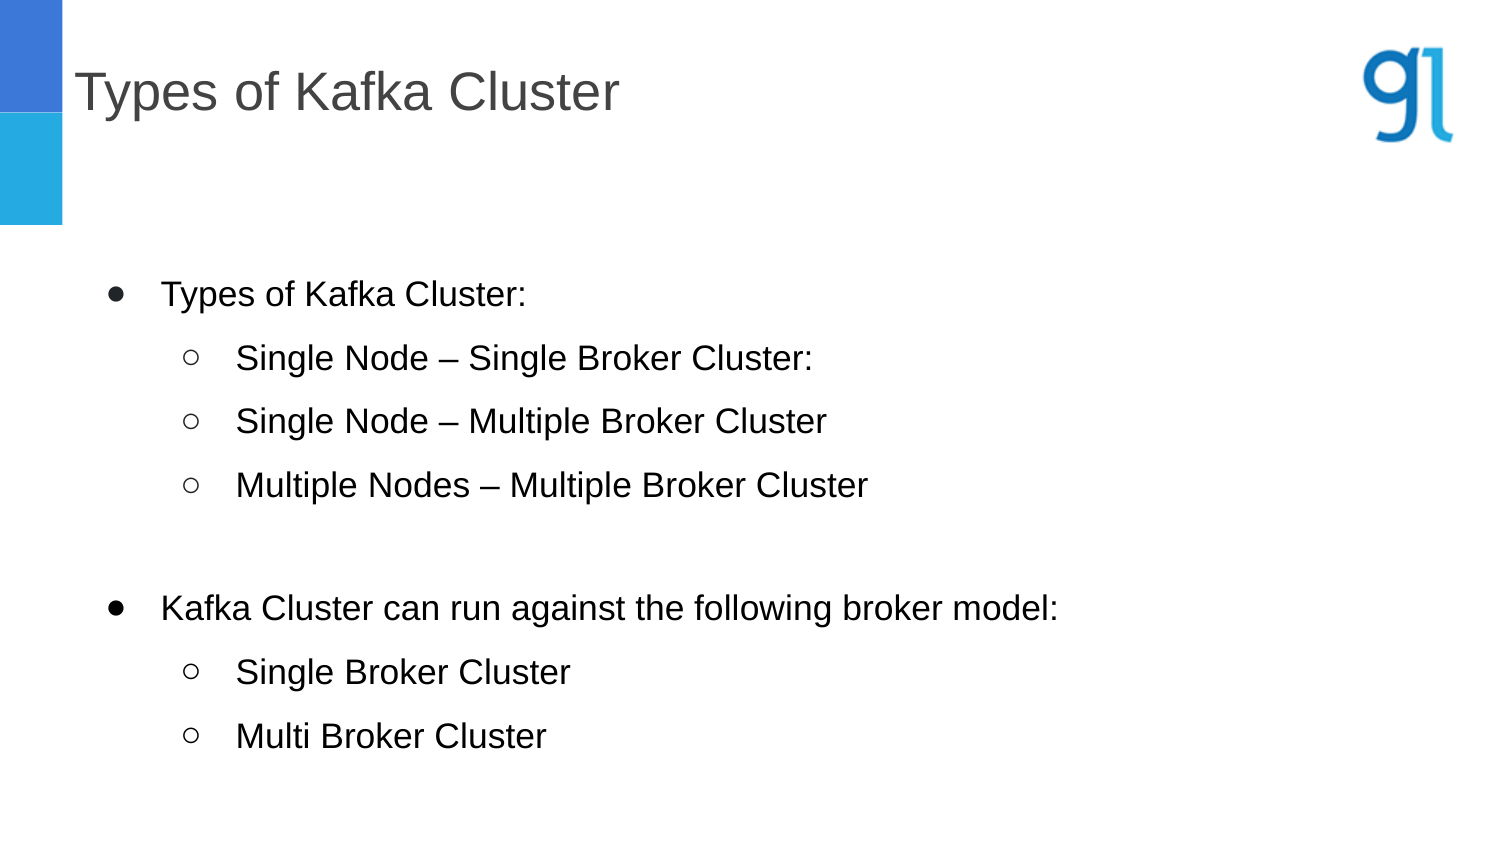

Types of Kafka Cluster
Types of Kafka Cluster:
Single Node – Single Broker Cluster:
Single Node – Multiple Broker Cluster
Multiple Nodes – Multiple Broker Cluster

Kafka Cluster can run against the following broker model:
Single Broker Cluster
Multi Broker Cluster